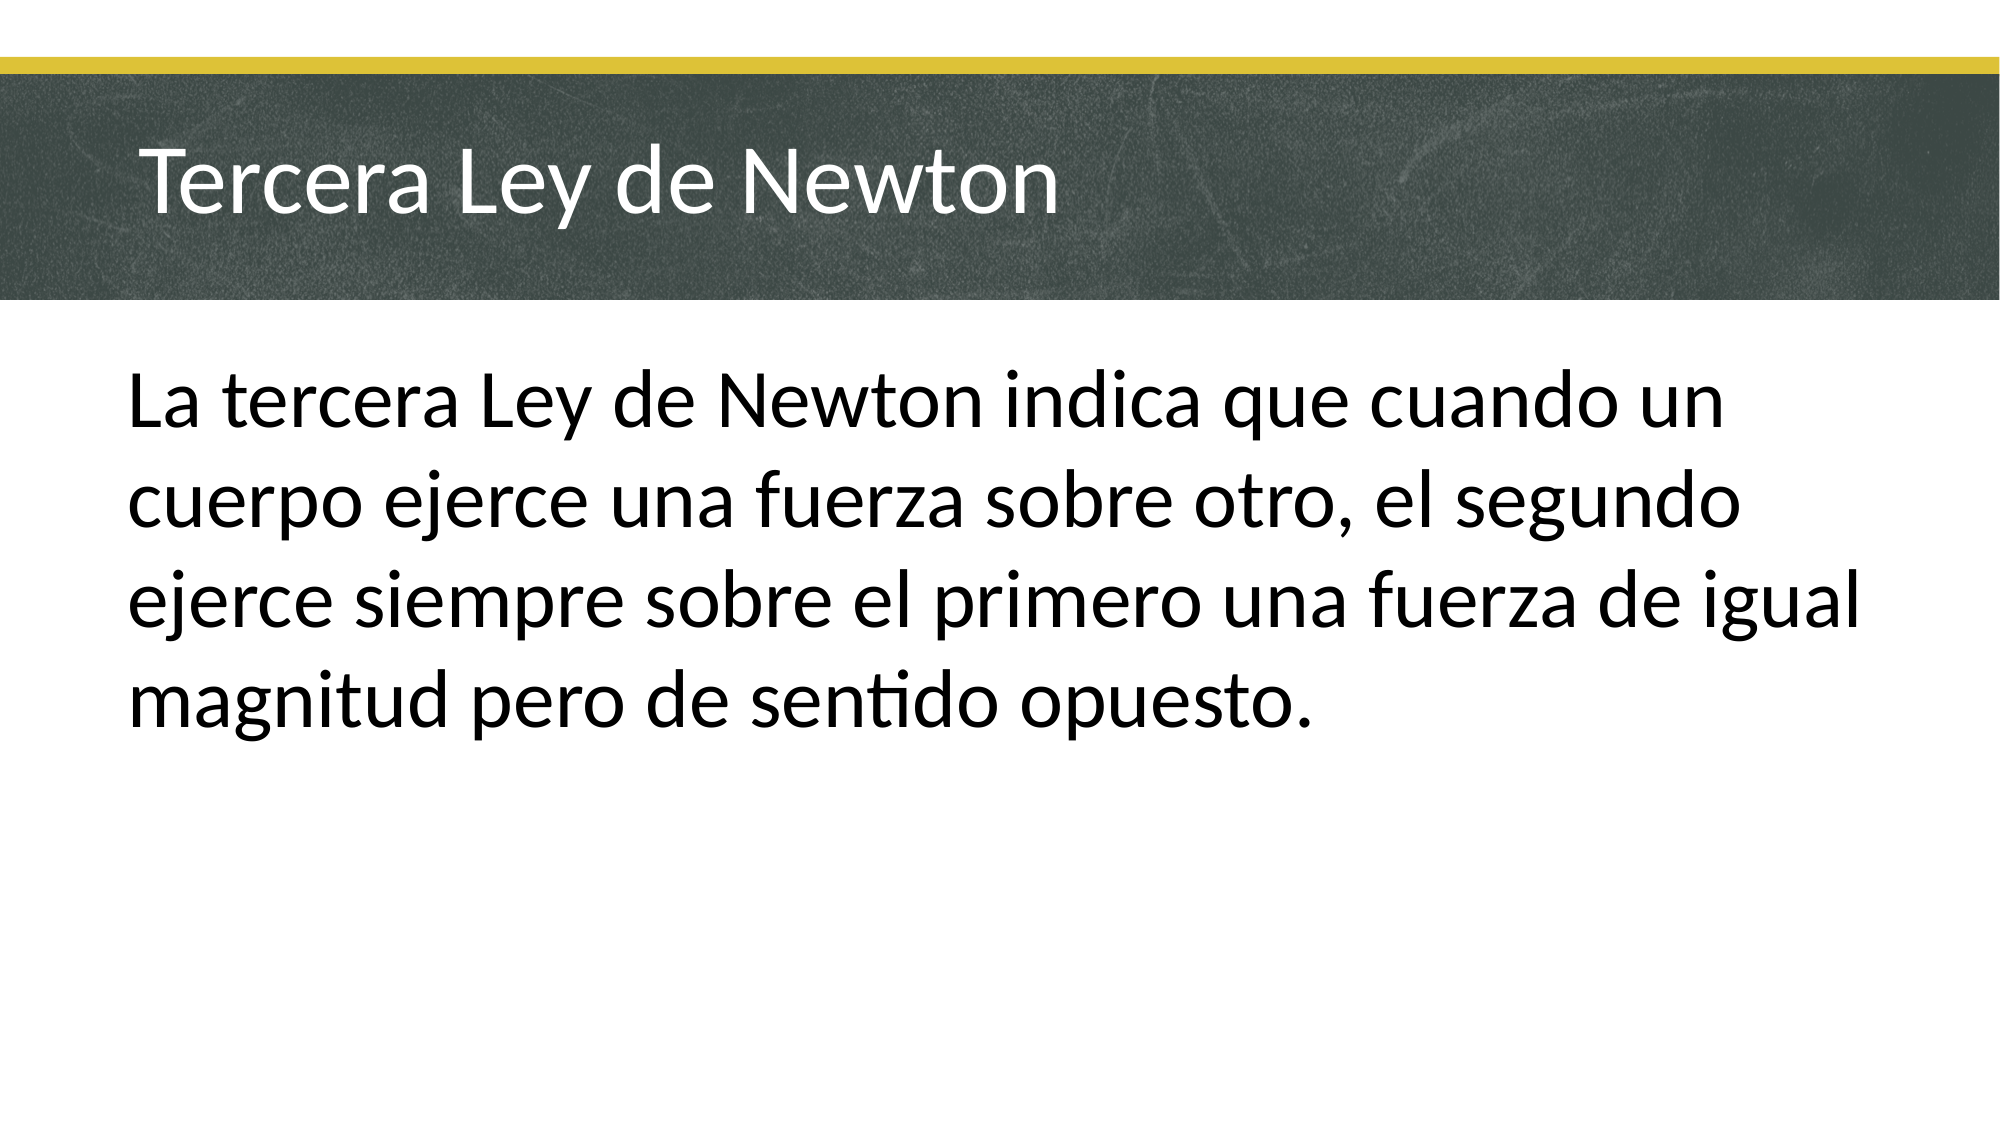

# Tercera Ley de Newton
La tercera Ley de Newton indica que cuando un cuerpo ejerce una fuerza sobre otro, el segundo ejerce siempre sobre el primero una fuerza de igual magnitud pero de sentido opuesto.